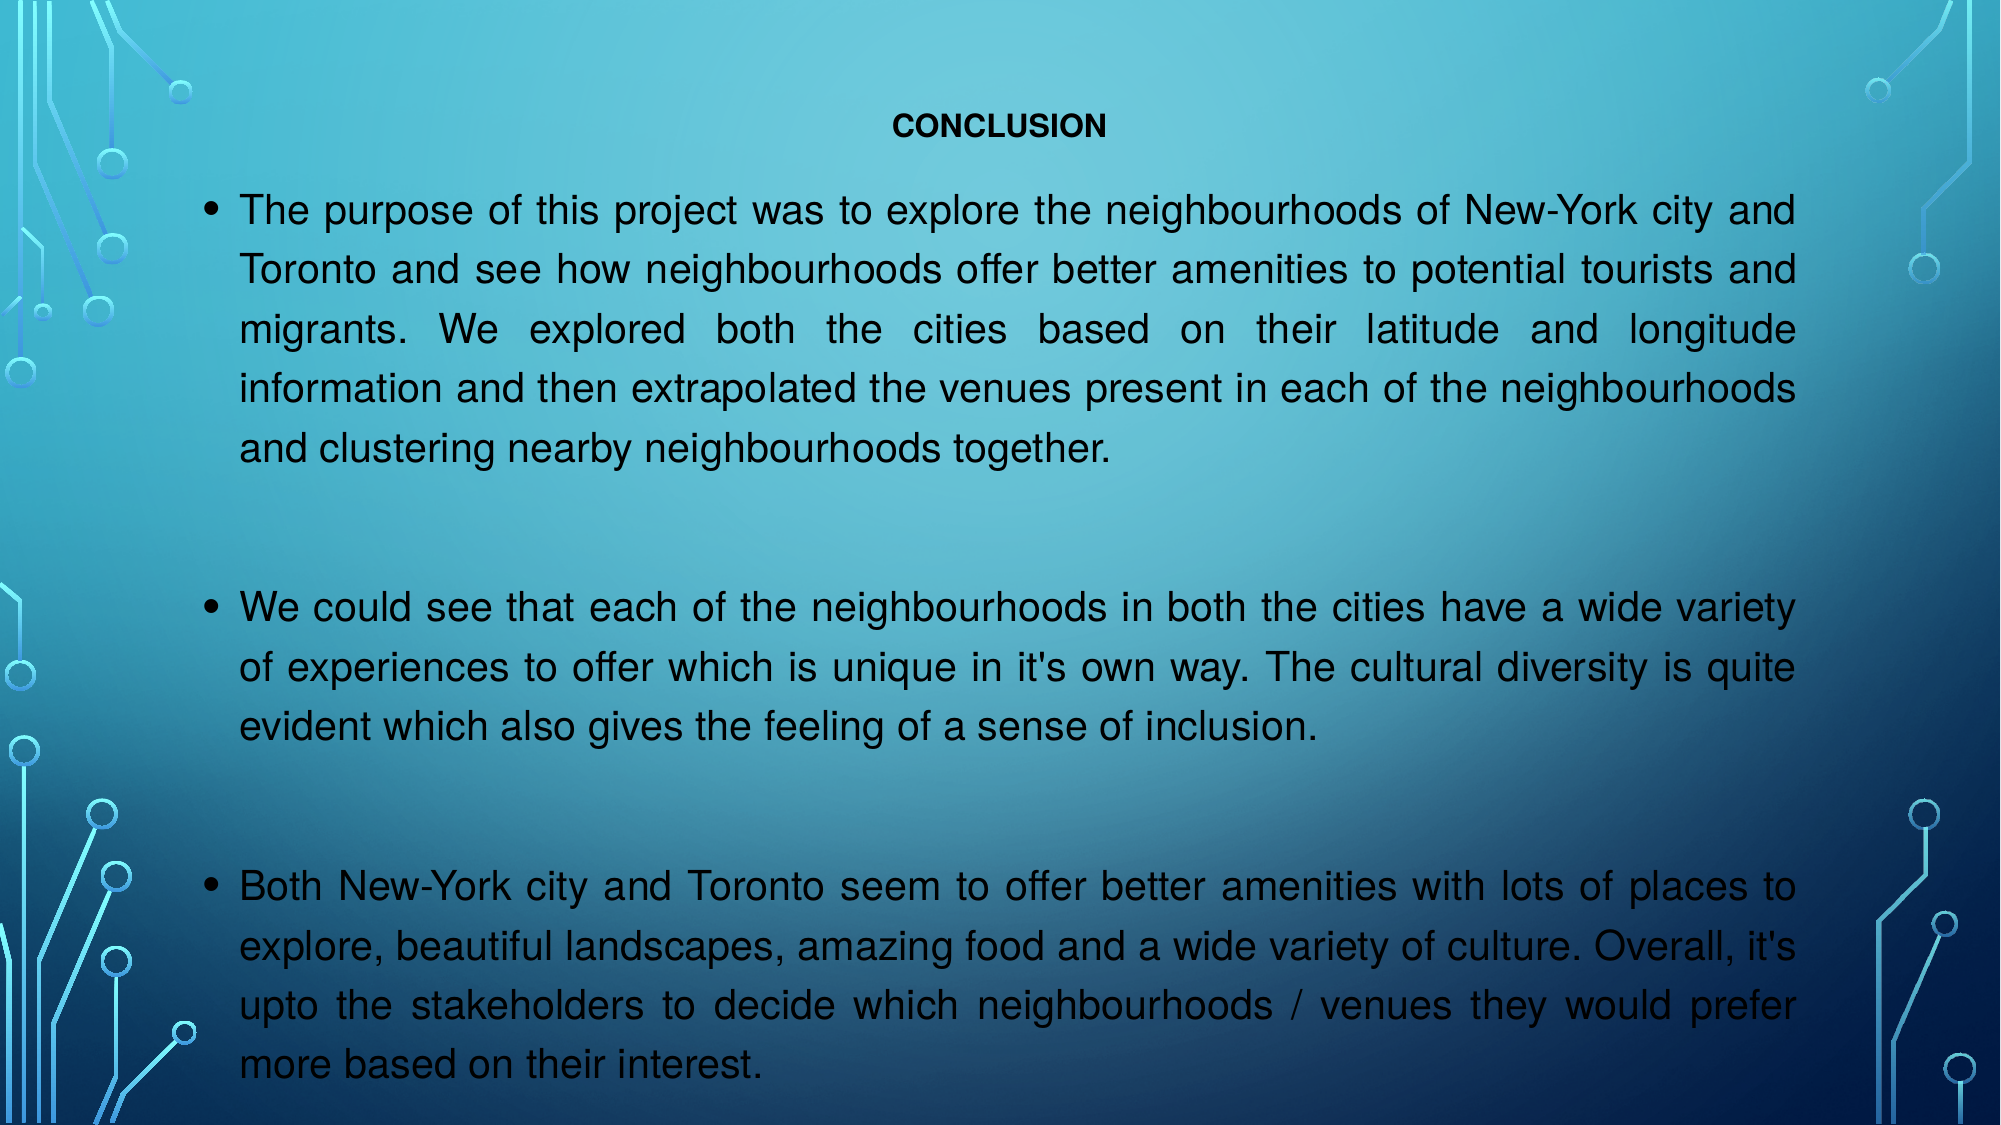

# Conclusion
The purpose of this project was to explore the neighbourhoods of New-York city and Toronto and see how neighbourhoods offer better amenities to potential tourists and migrants. We explored both the cities based on their latitude and longitude information and then extrapolated the venues present in each of the neighbourhoods and clustering nearby neighbourhoods together.

We could see that each of the neighbourhoods in both the cities have a wide variety of experiences to offer which is unique in it's own way. The cultural diversity is quite evident which also gives the feeling of a sense of inclusion.

Both New-York city and Toronto seem to offer better amenities with lots of places to explore, beautiful landscapes, amazing food and a wide variety of culture. Overall, it's upto the stakeholders to decide which neighbourhoods / venues they would prefer more based on their interest.